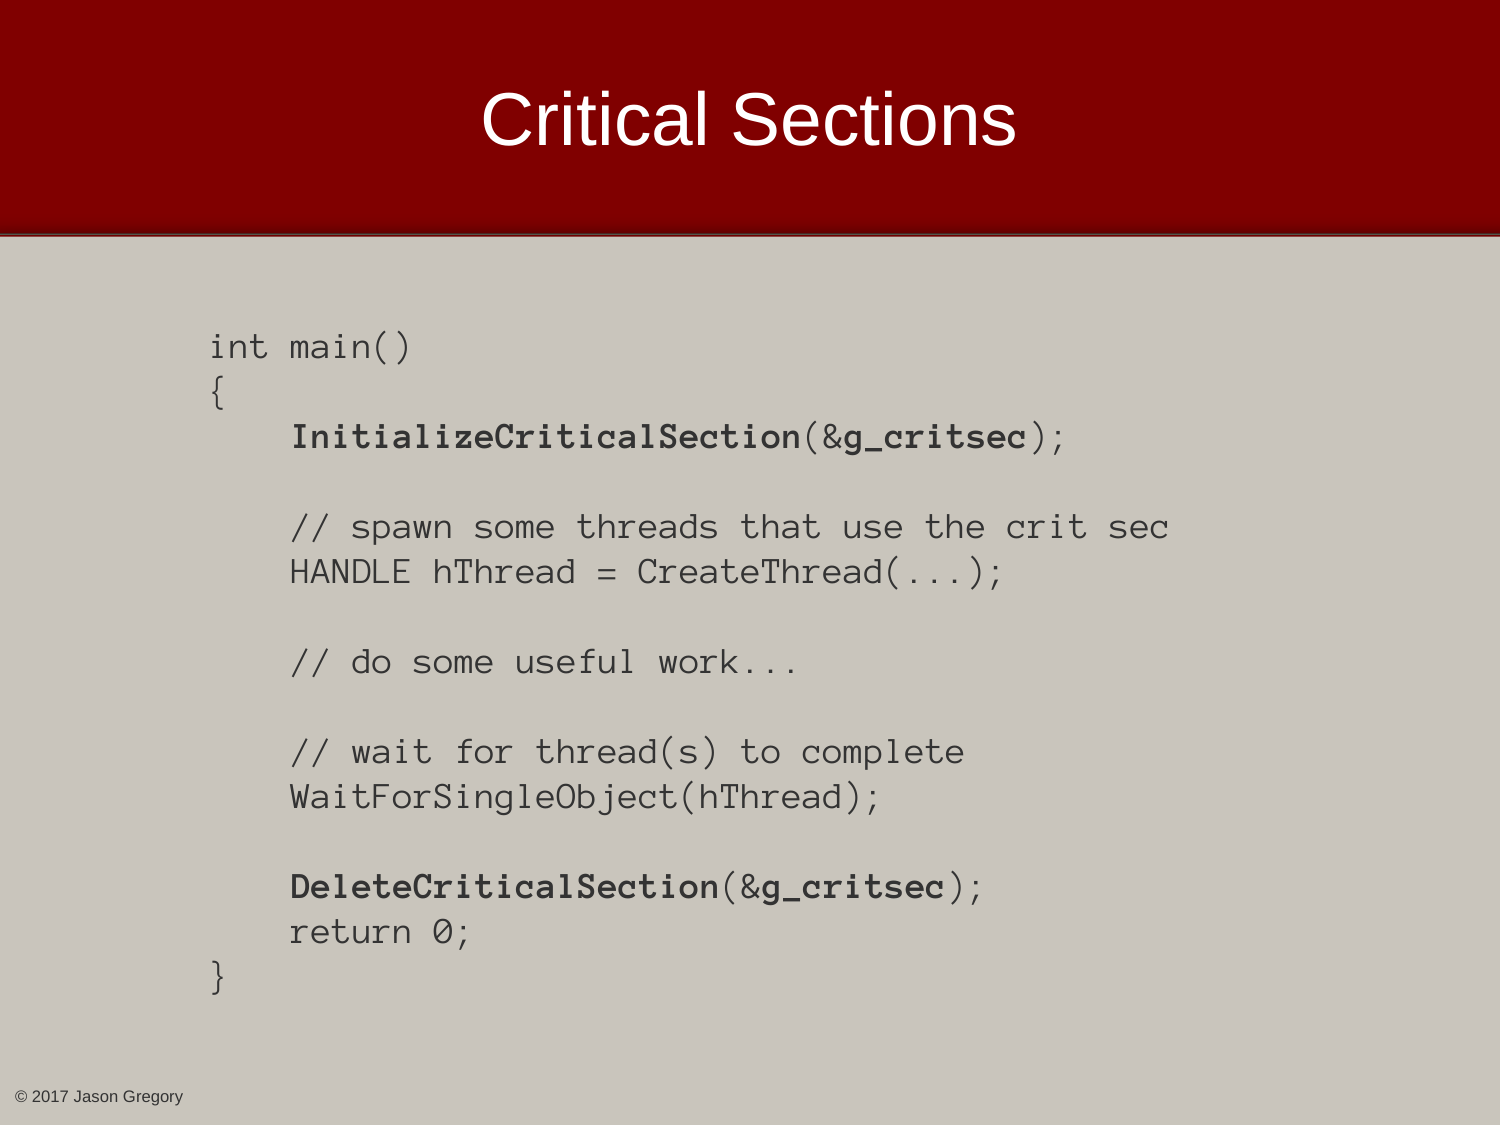

# Critical Sections
int main()
{
    InitializeCriticalSection(&g_critsec);
    // spawn some threads that use the crit sec
    HANDLE hThread = CreateThread(...);
    // do some useful work...
    // wait for thread(s) to complete
    WaitForSingleObject(hThread);
    DeleteCriticalSection(&g_critsec);
    return 0;
}

© 2017 Jason Gregory